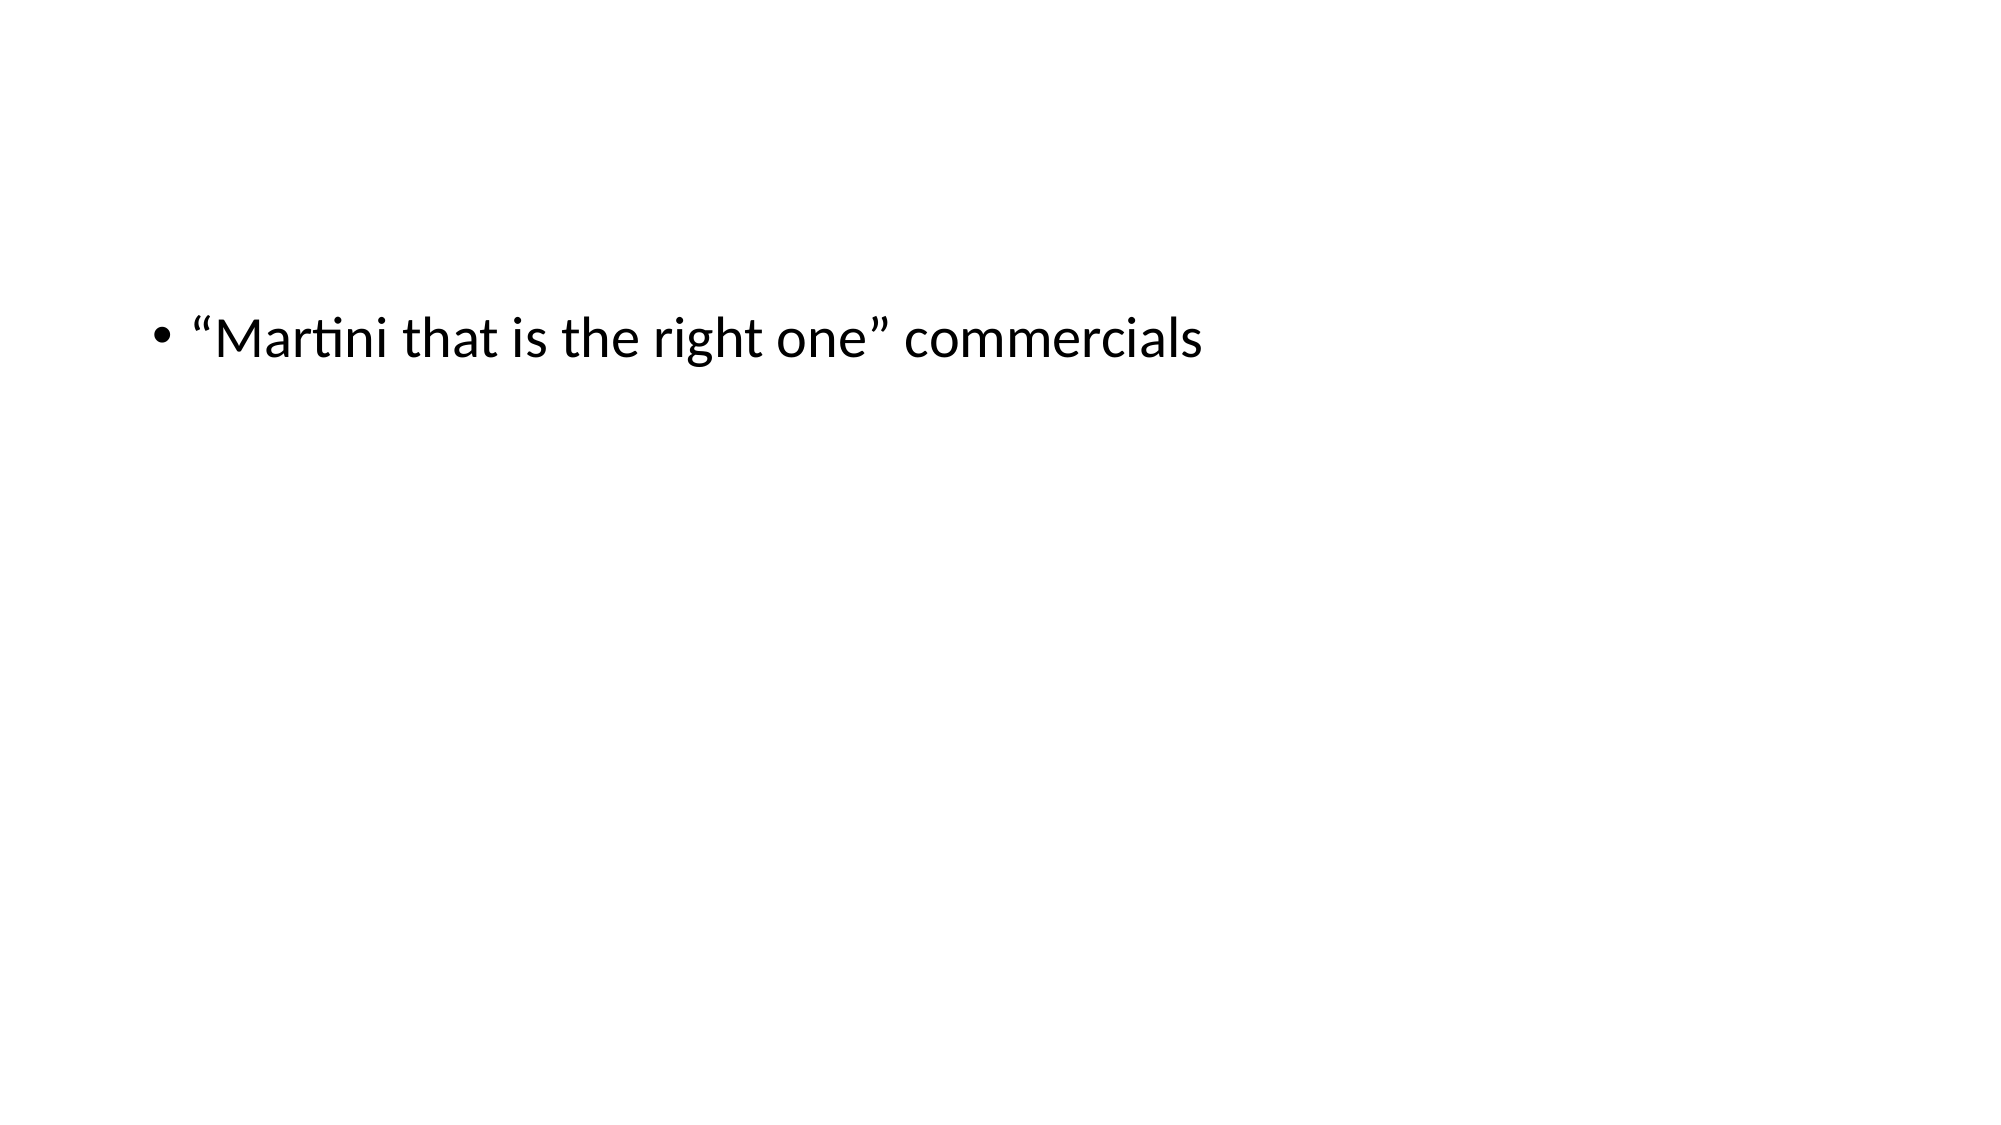

#
“Martini that is the right one” commercials